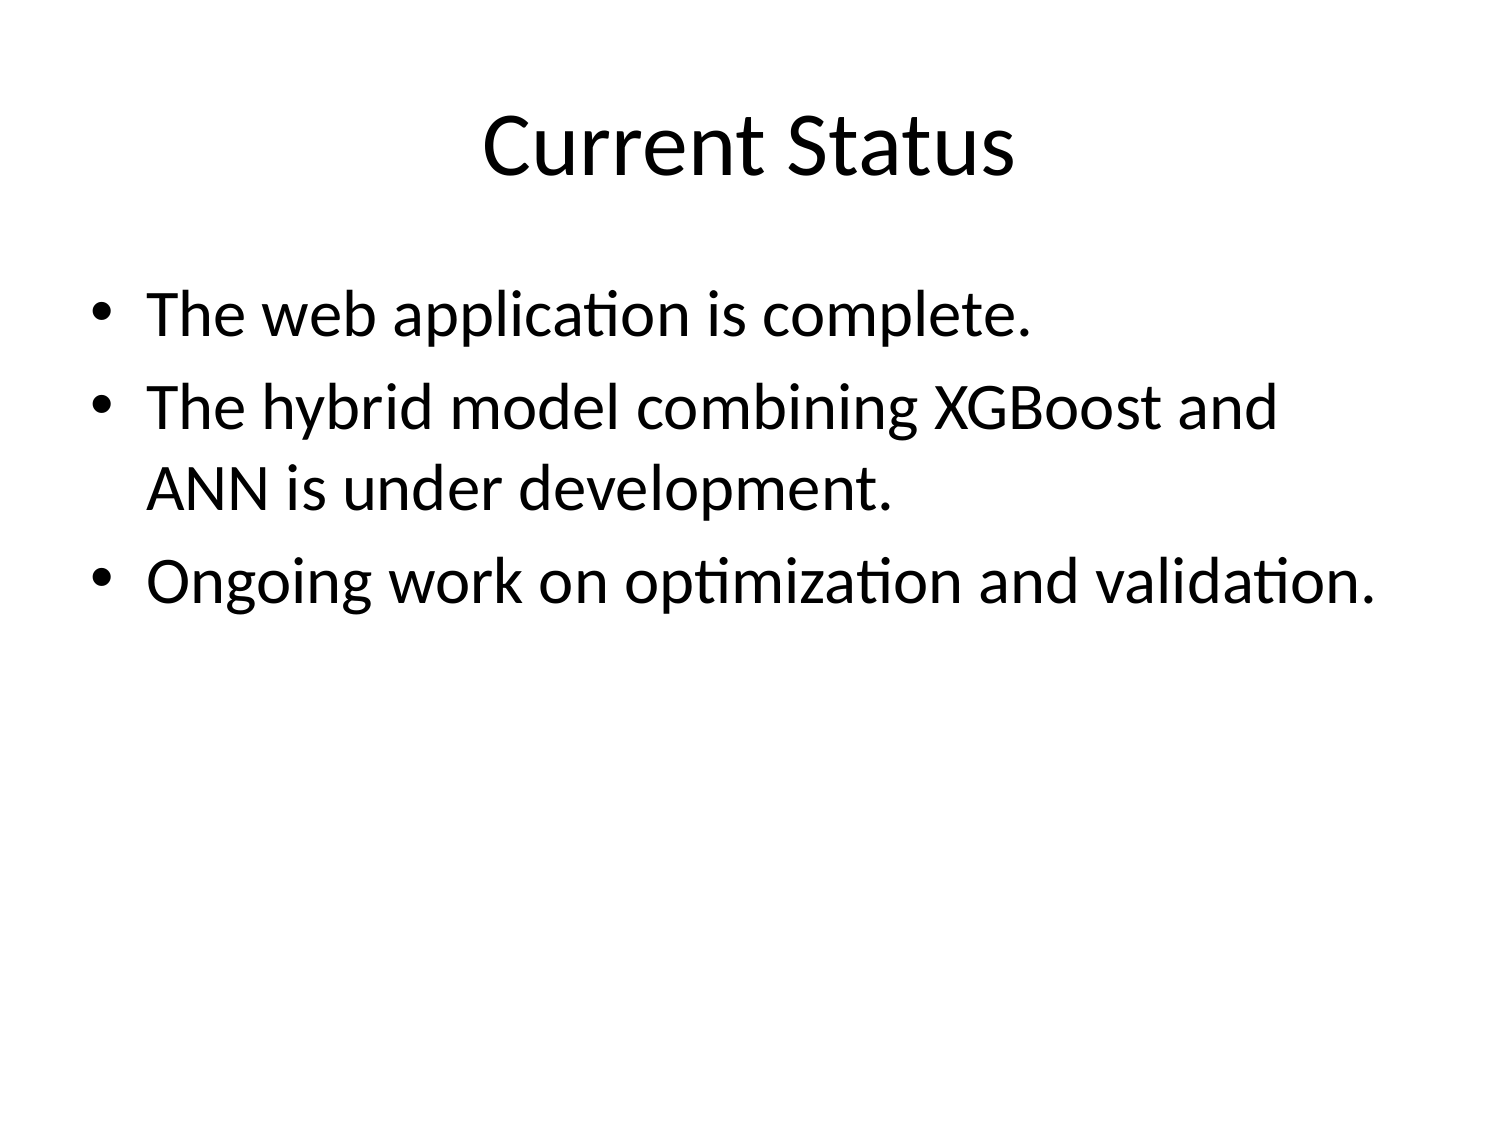

# Current Status
The web application is complete.
The hybrid model combining XGBoost and ANN is under development.
Ongoing work on optimization and validation.